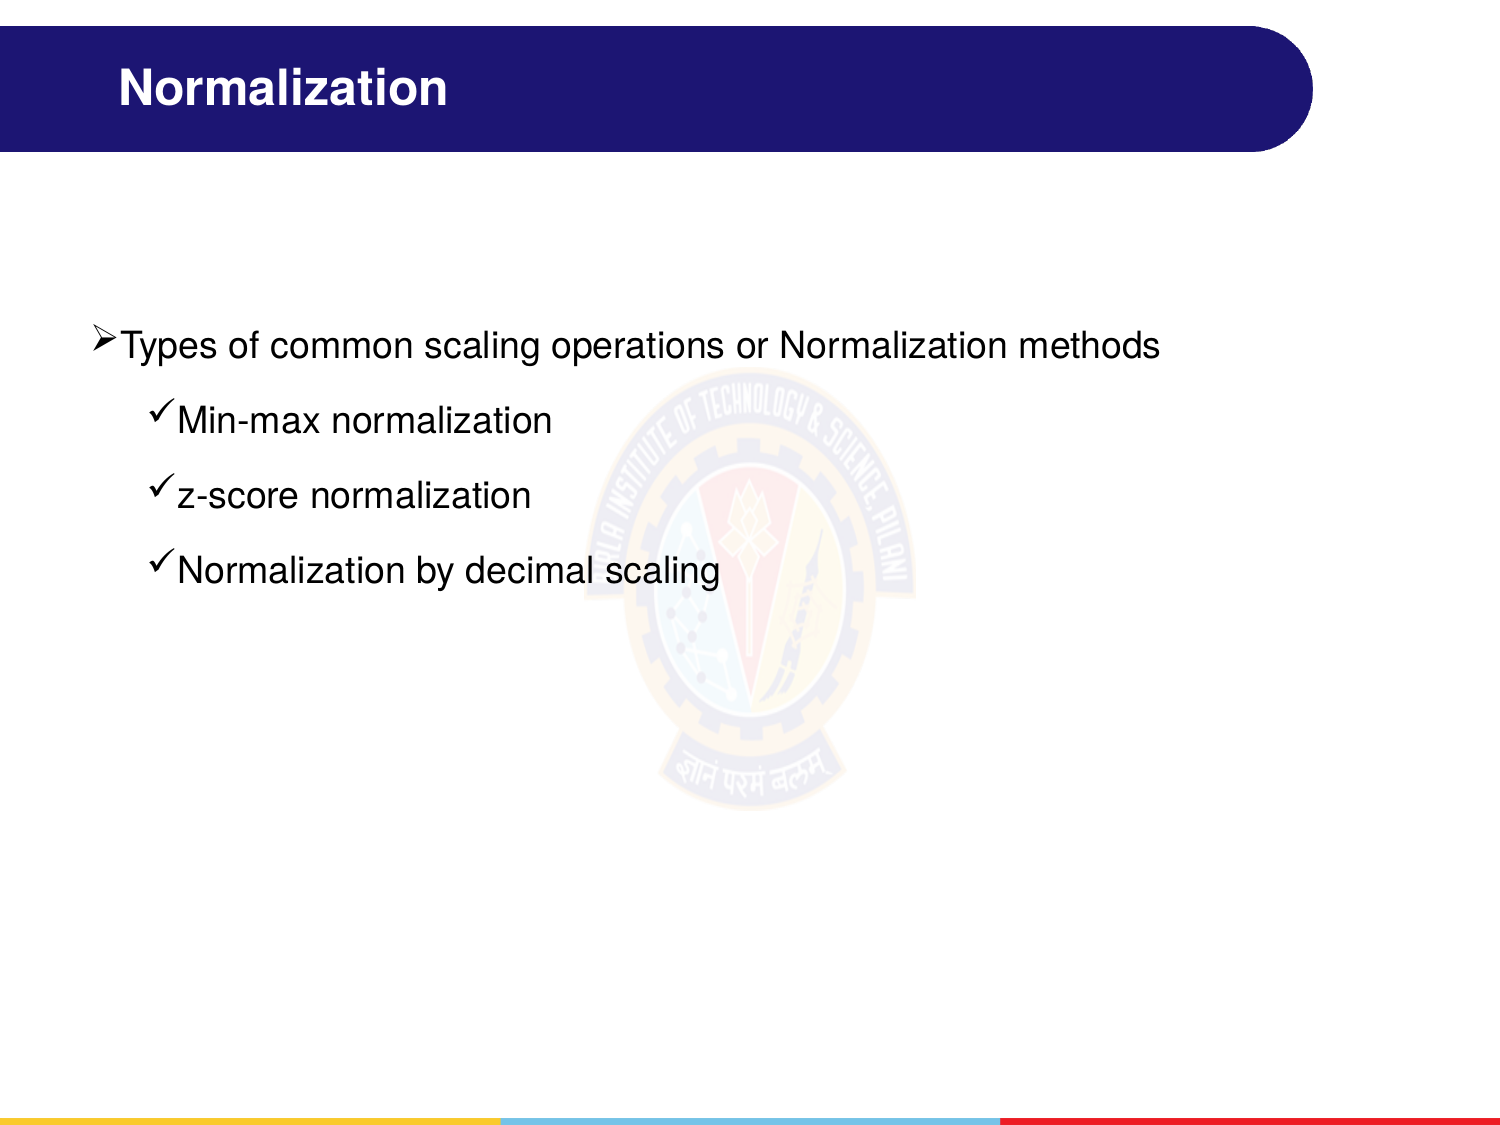

# Normalization
Types of common scaling operations or Normalization methods
Min-max normalization
z-score normalization
Normalization by decimal scaling